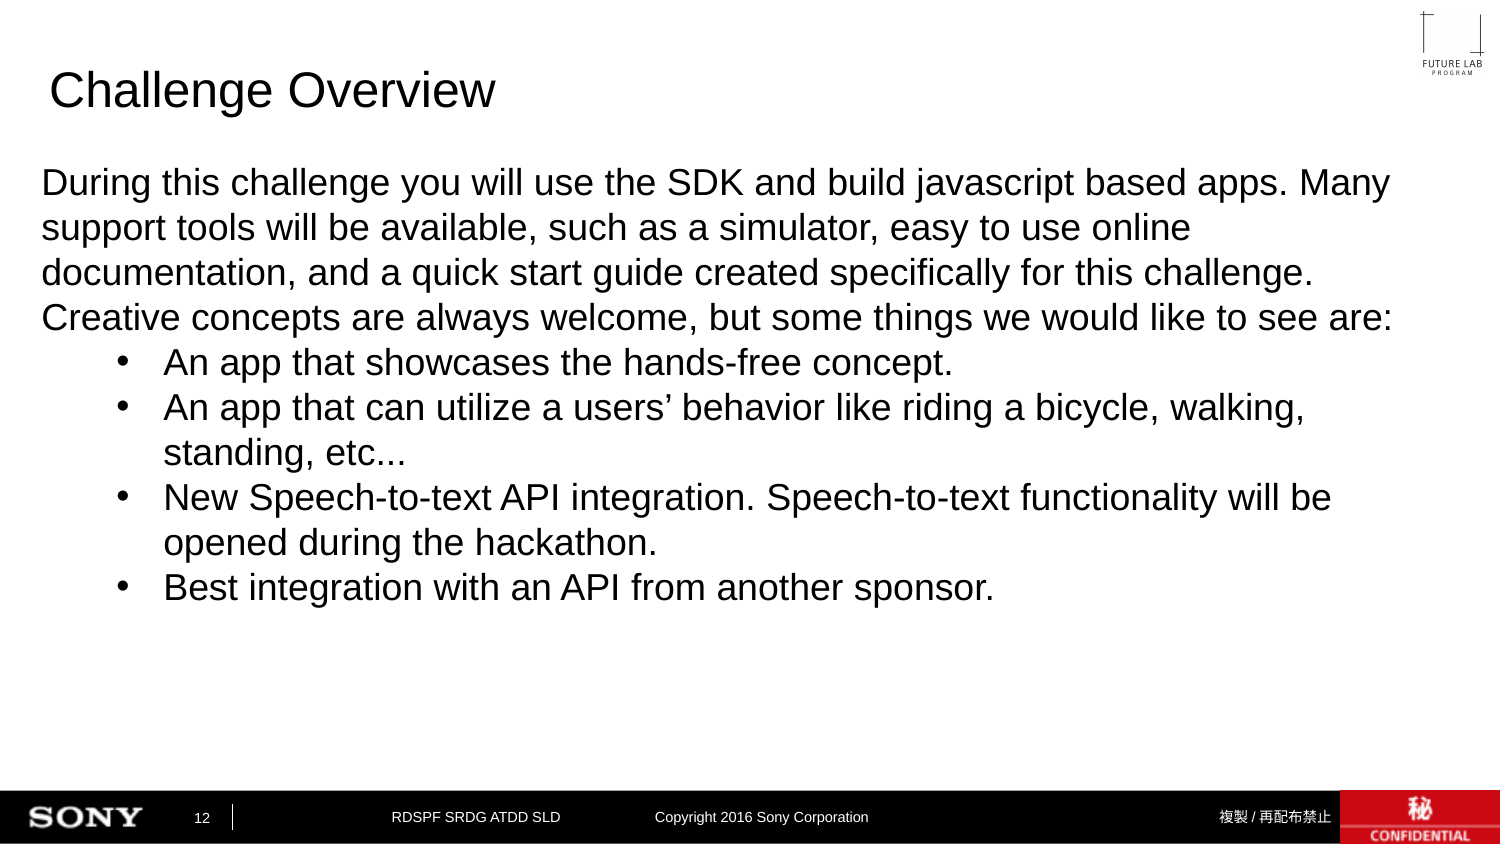

Challenge Overview
During this challenge you will use the SDK and build javascript based apps. Many support tools will be available, such as a simulator, easy to use online documentation, and a quick start guide created specifically for this challenge. Creative concepts are always welcome, but some things we would like to see are:
An app that showcases the hands-free concept.
An app that can utilize a users’ behavior like riding a bicycle, walking, standing, etc...
New Speech-to-text API integration. Speech-to-text functionality will be opened during the hackathon.
Best integration with an API from another sponsor.